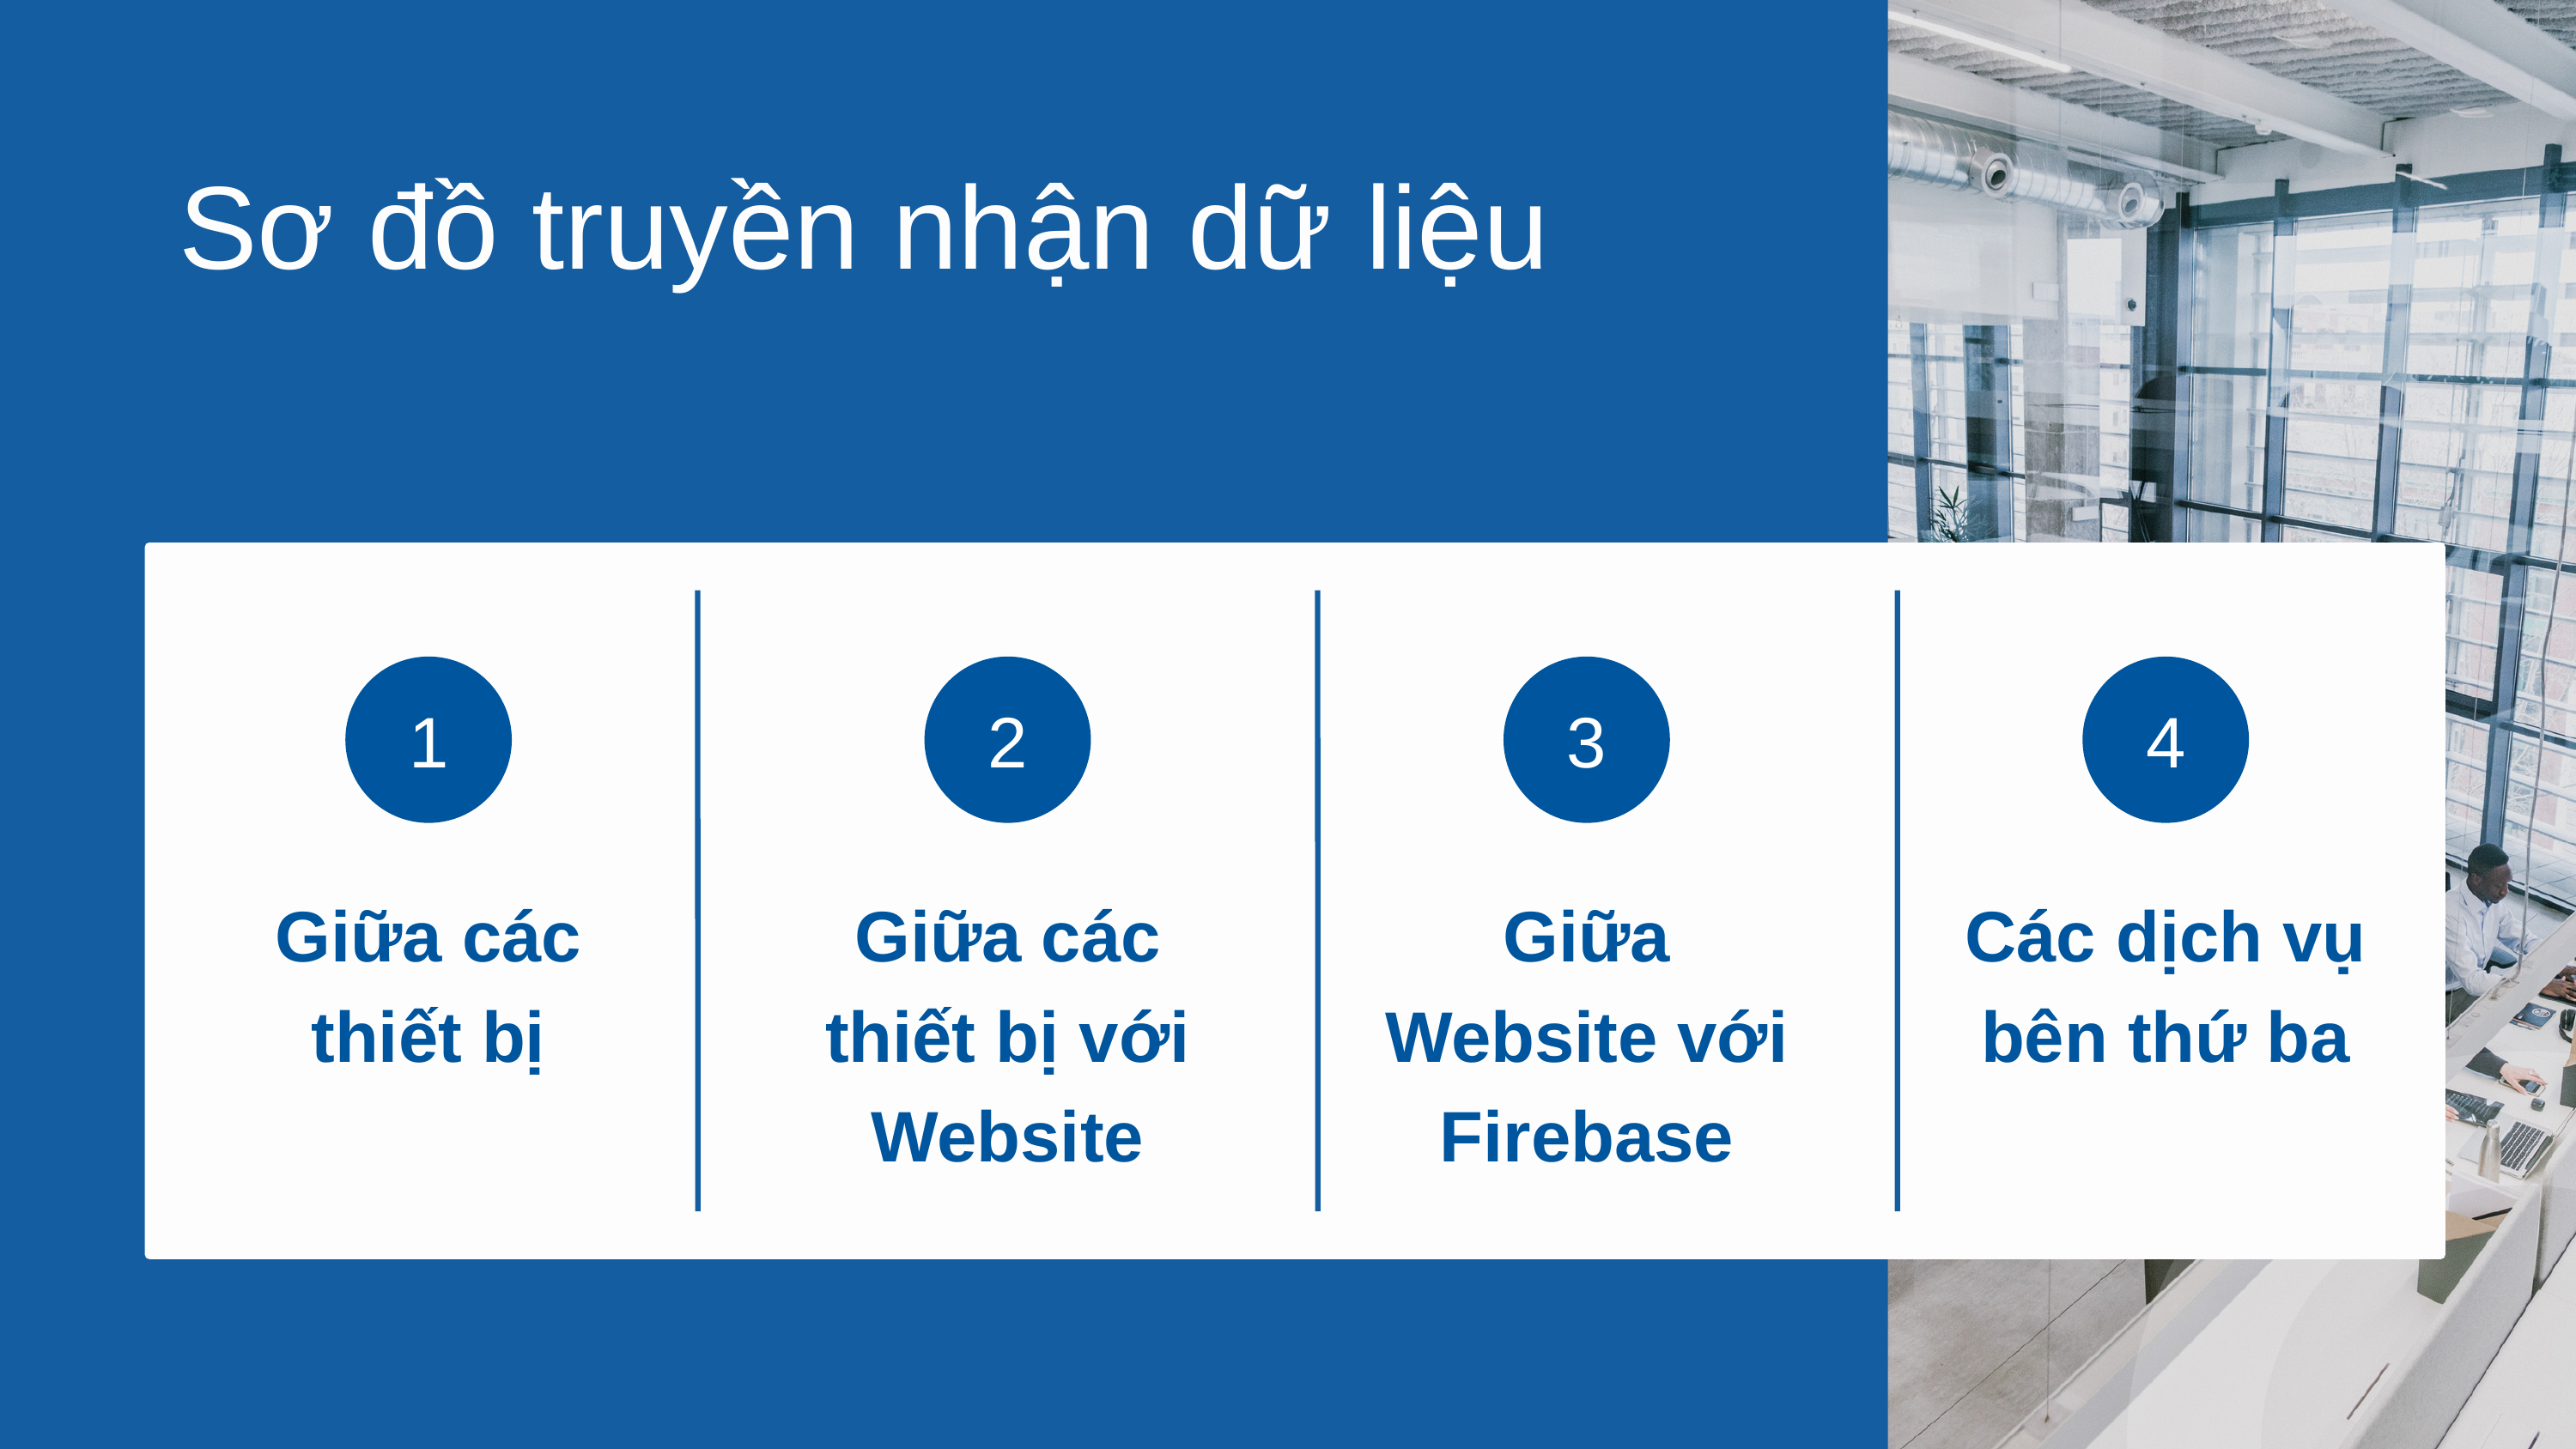

Sơ đồ truyền nhận dữ liệu

1
Giữa các thiết bị

2
Giữa các thiết bị với Website

3
Giữa Website với Firebase

4
Các dịch vụ bên thứ ba